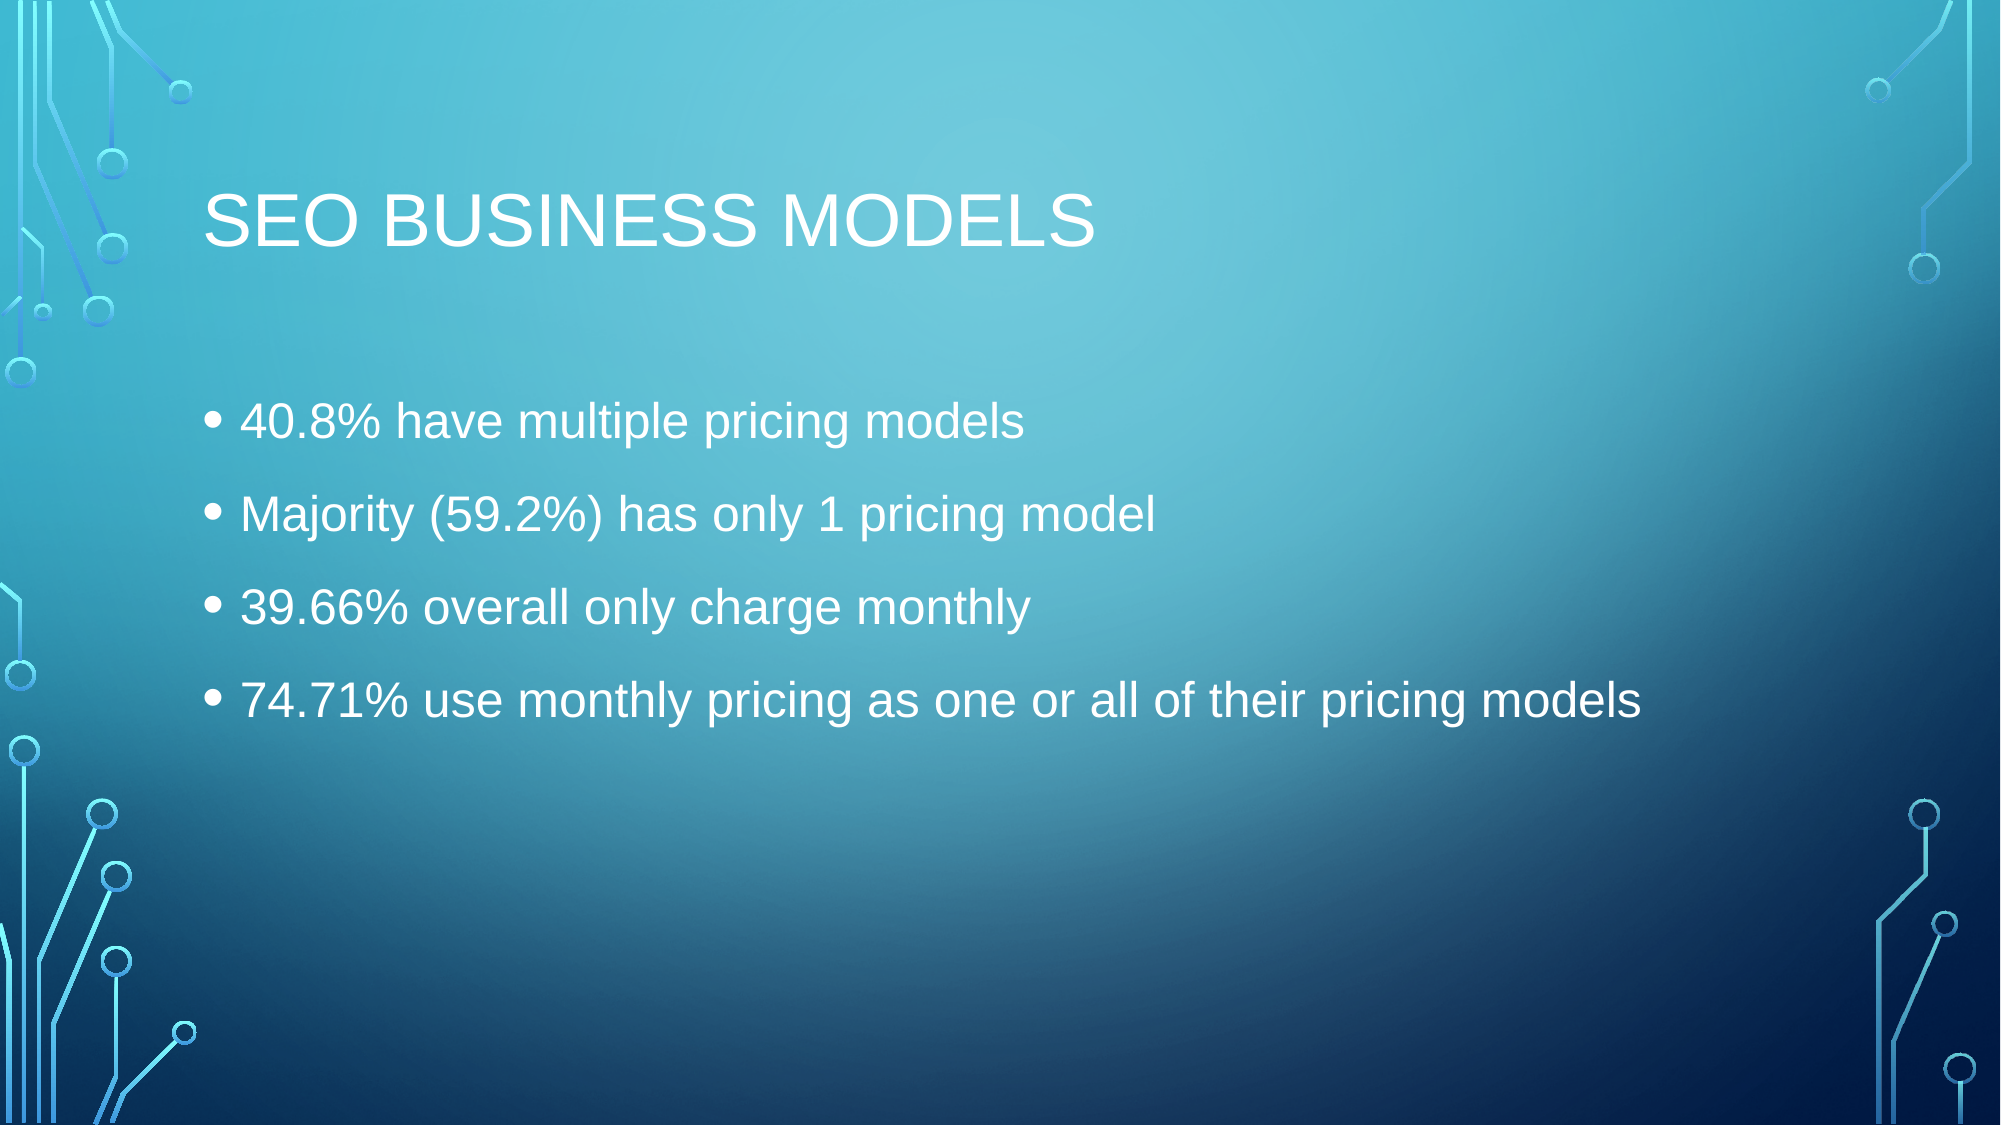

# SEO Business models
40.8% have multiple pricing models
Majority (59.2%) has only 1 pricing model
39.66% overall only charge monthly
74.71% use monthly pricing as one or all of their pricing models